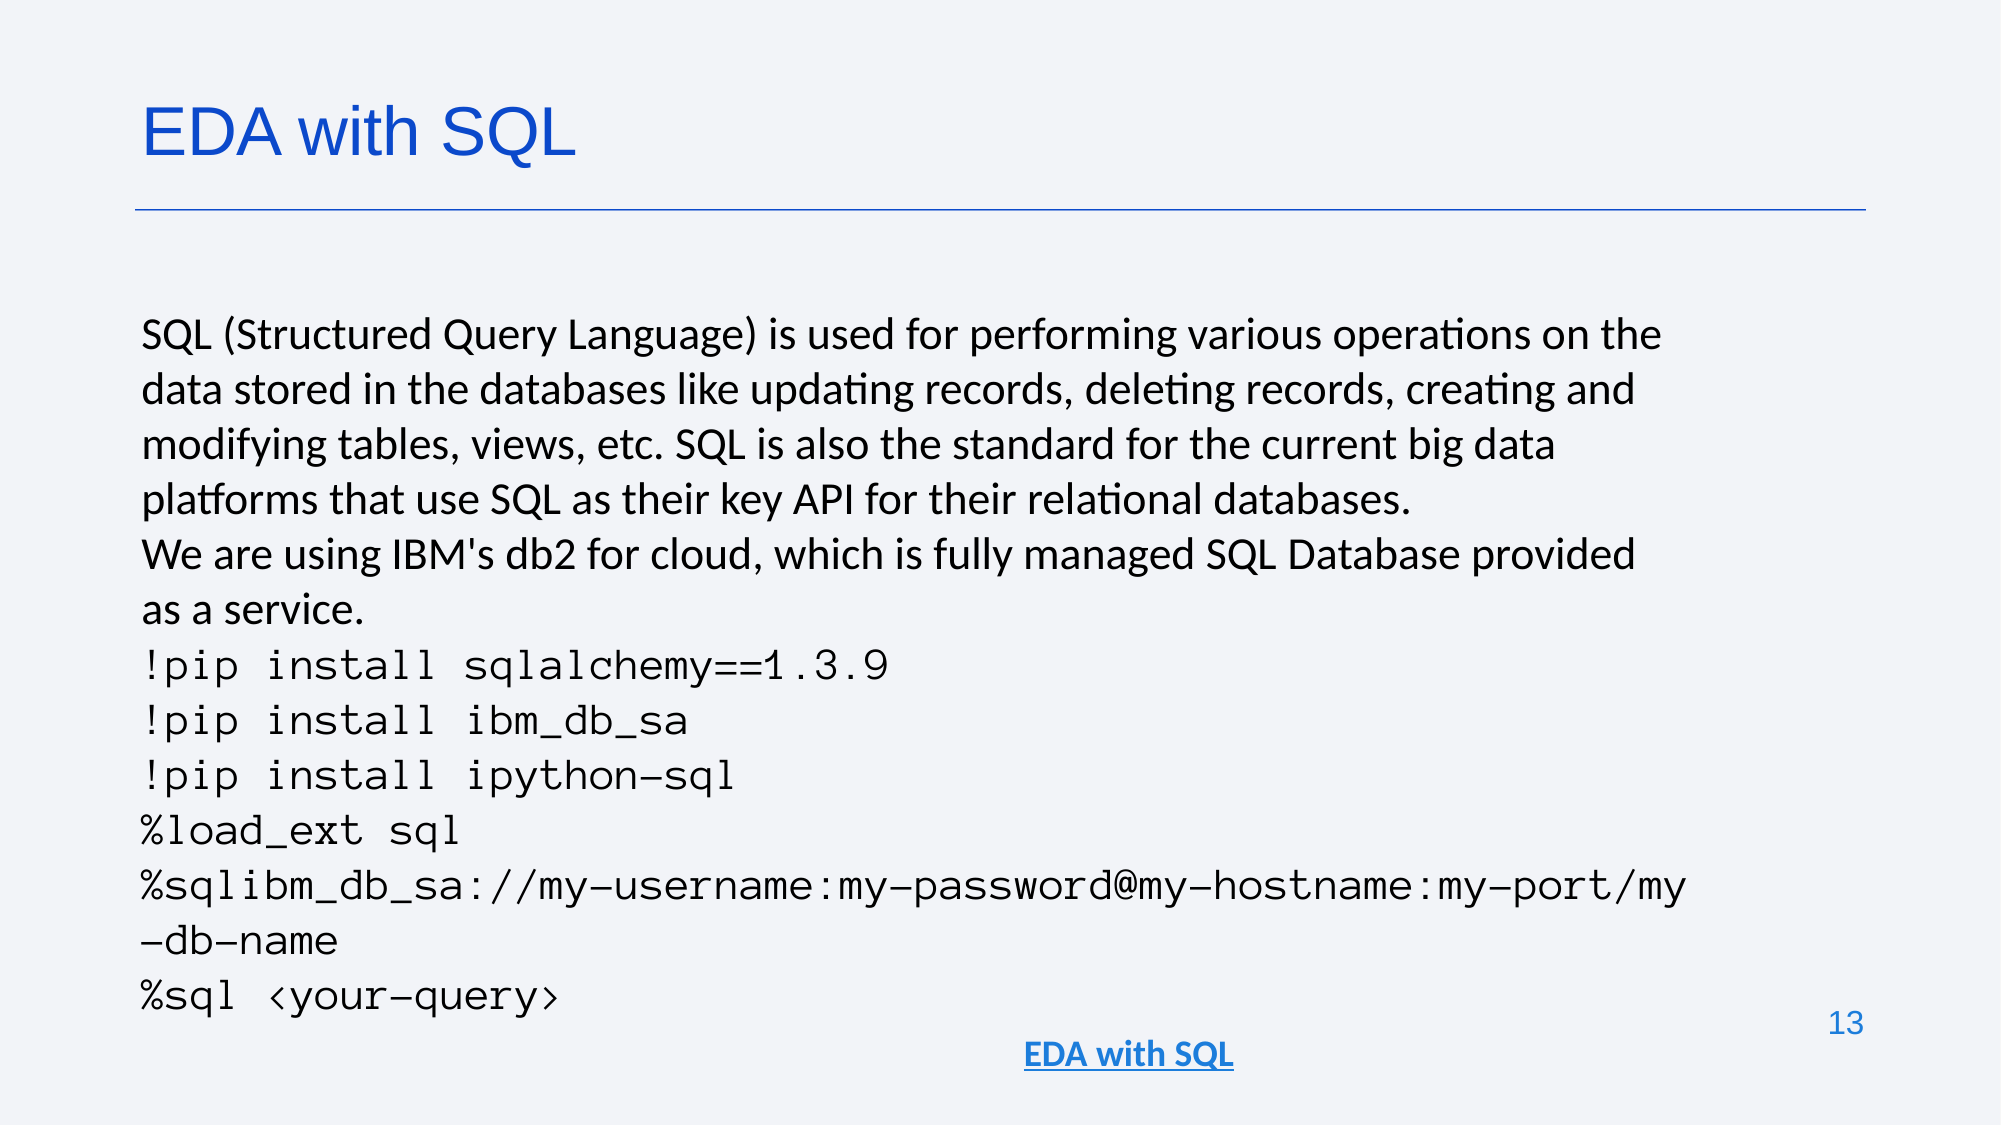

EDA with SQL
SQL (Structured Query Language) is used for performing various operations on the data stored in the databases like updating records, deleting records, creating and modifying tables, views, etc. SQL is also the standard for the current big data platforms that use SQL as their key API for their relational databases.
We are using IBM's db2 for cloud, which is fully managed SQL Database provided as a service.
!pip install sqlalchemy==1.3.9
!pip install ibm_db_sa
!pip install ipython-sql
%load_ext sql
%sqlibm_db_sa://my-username:my-password@my-hostname:my-port/my-db-name
%sql <your-query>
13
EDA with SQL